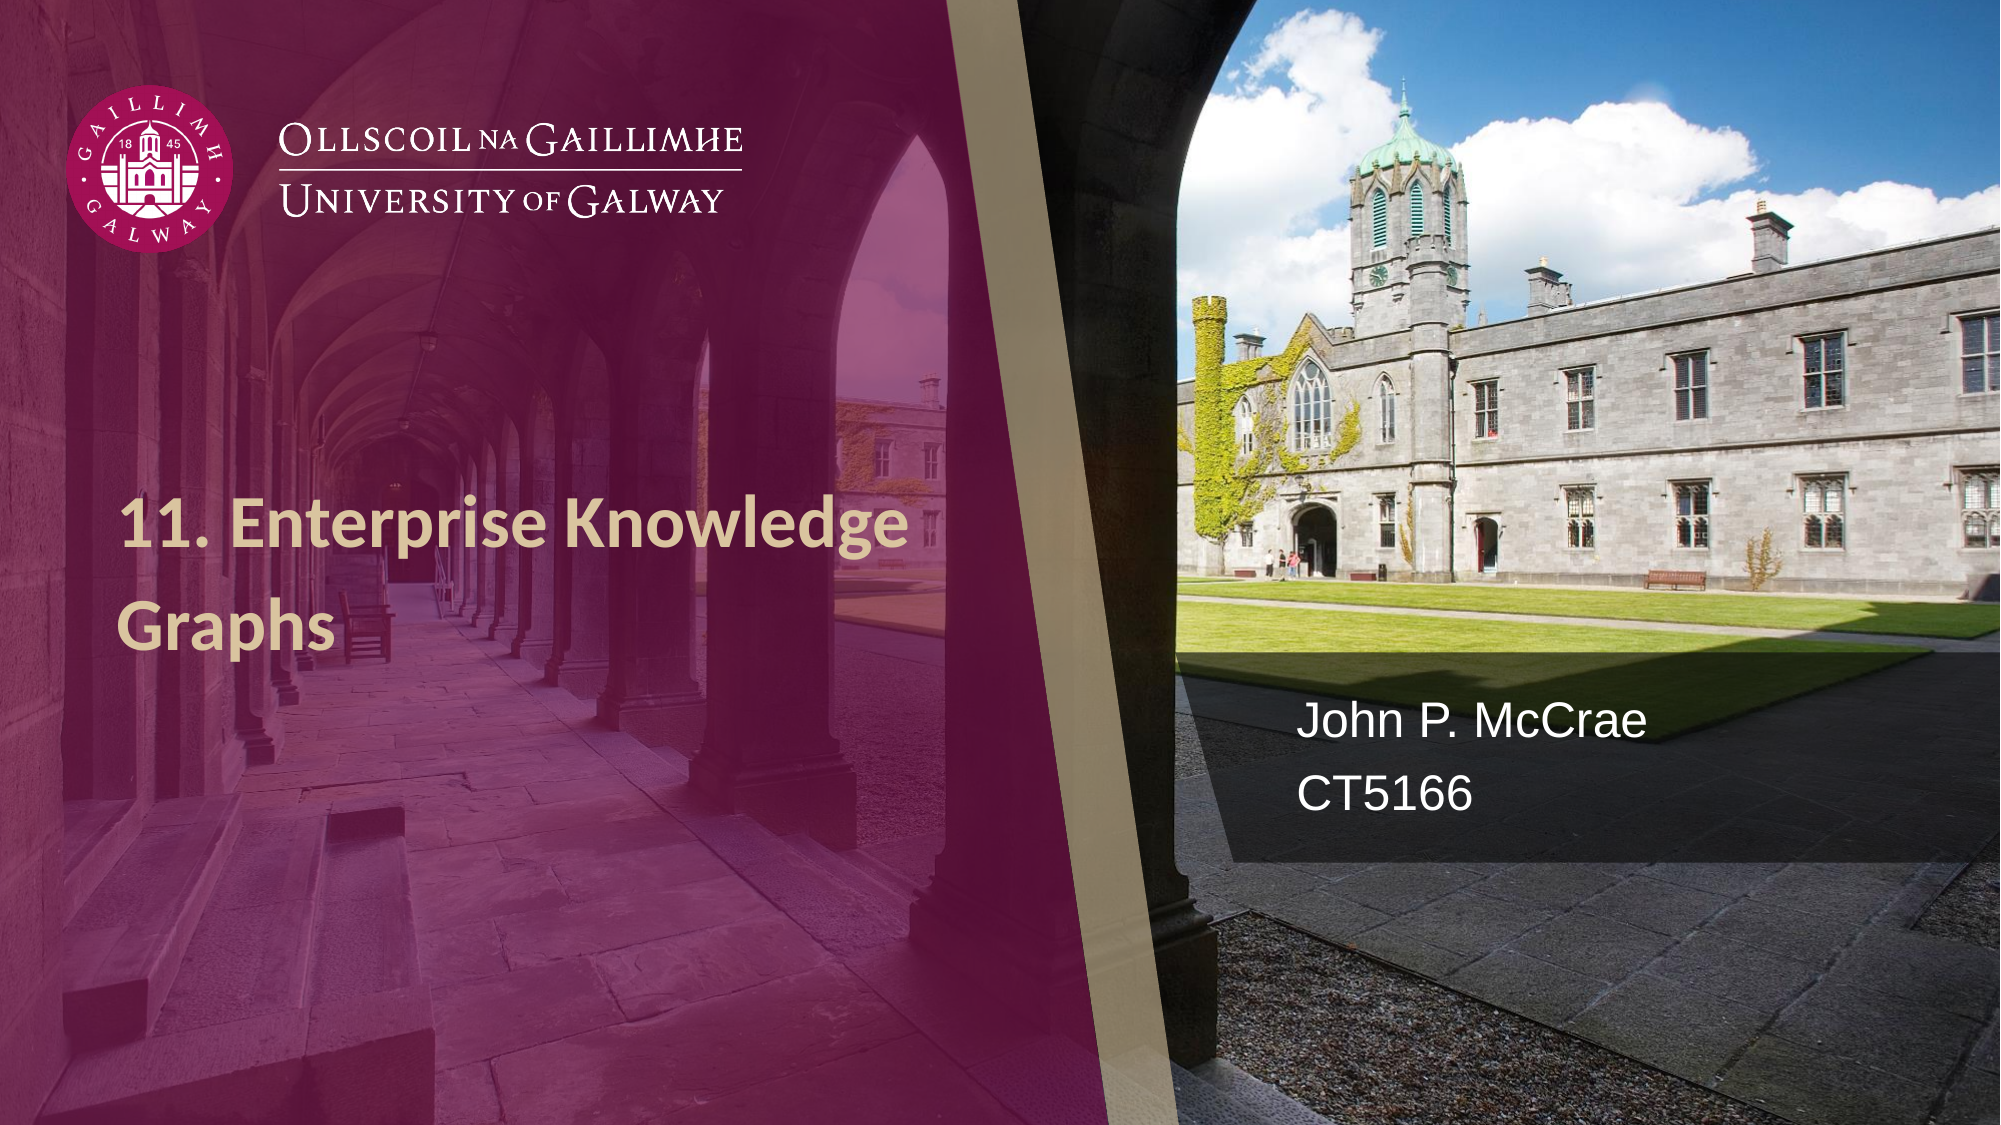

# 11. Enterprise Knowledge Graphs
John P. McCrae
CT5166